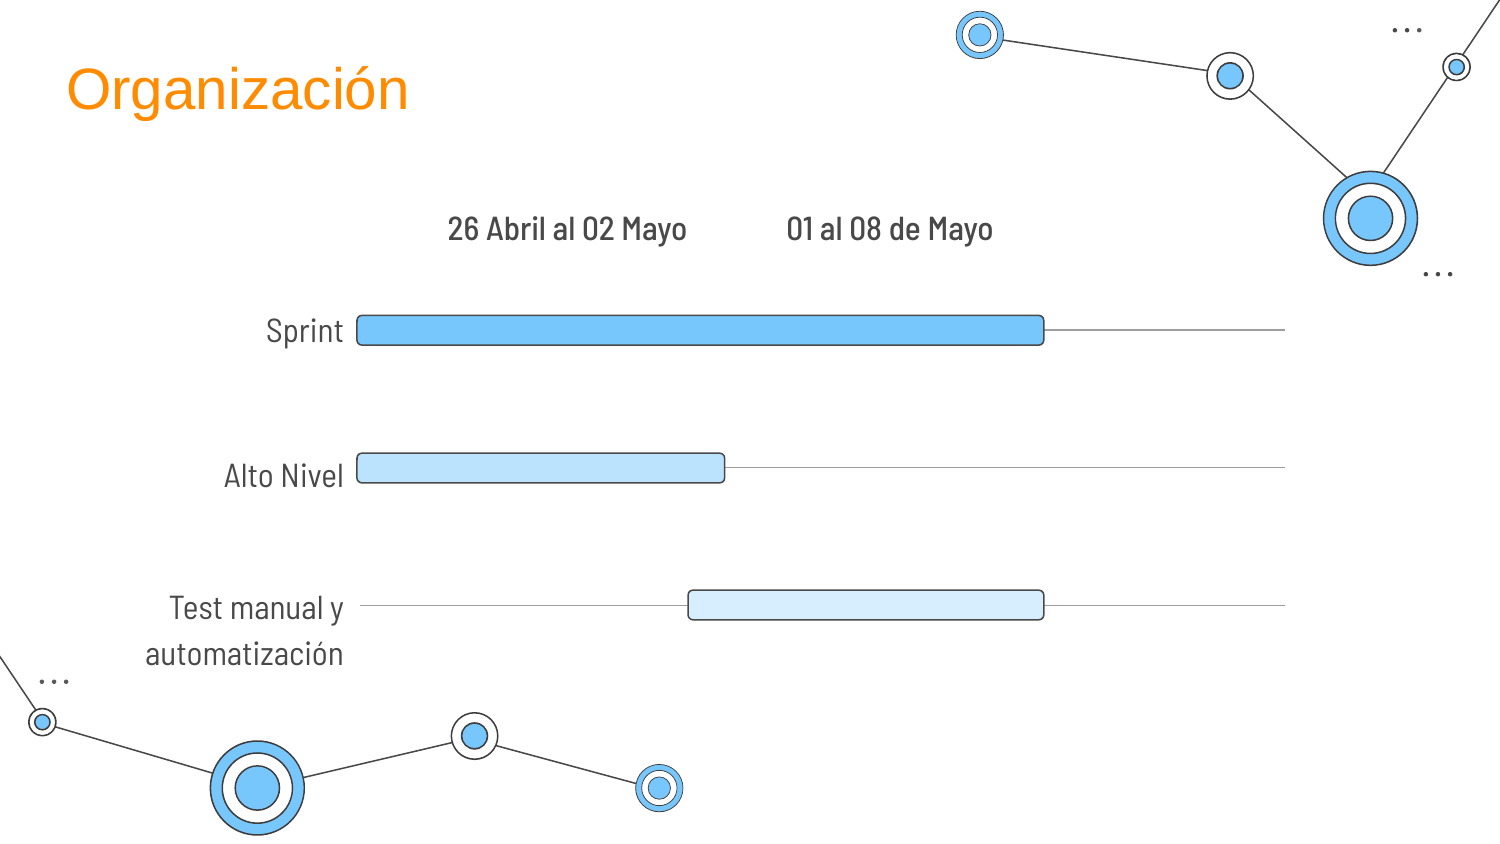

Organización
26 Abril al 02 Mayo
01 al 08 de Mayo
Sprint

Alto Nivel

Test manual y automatización